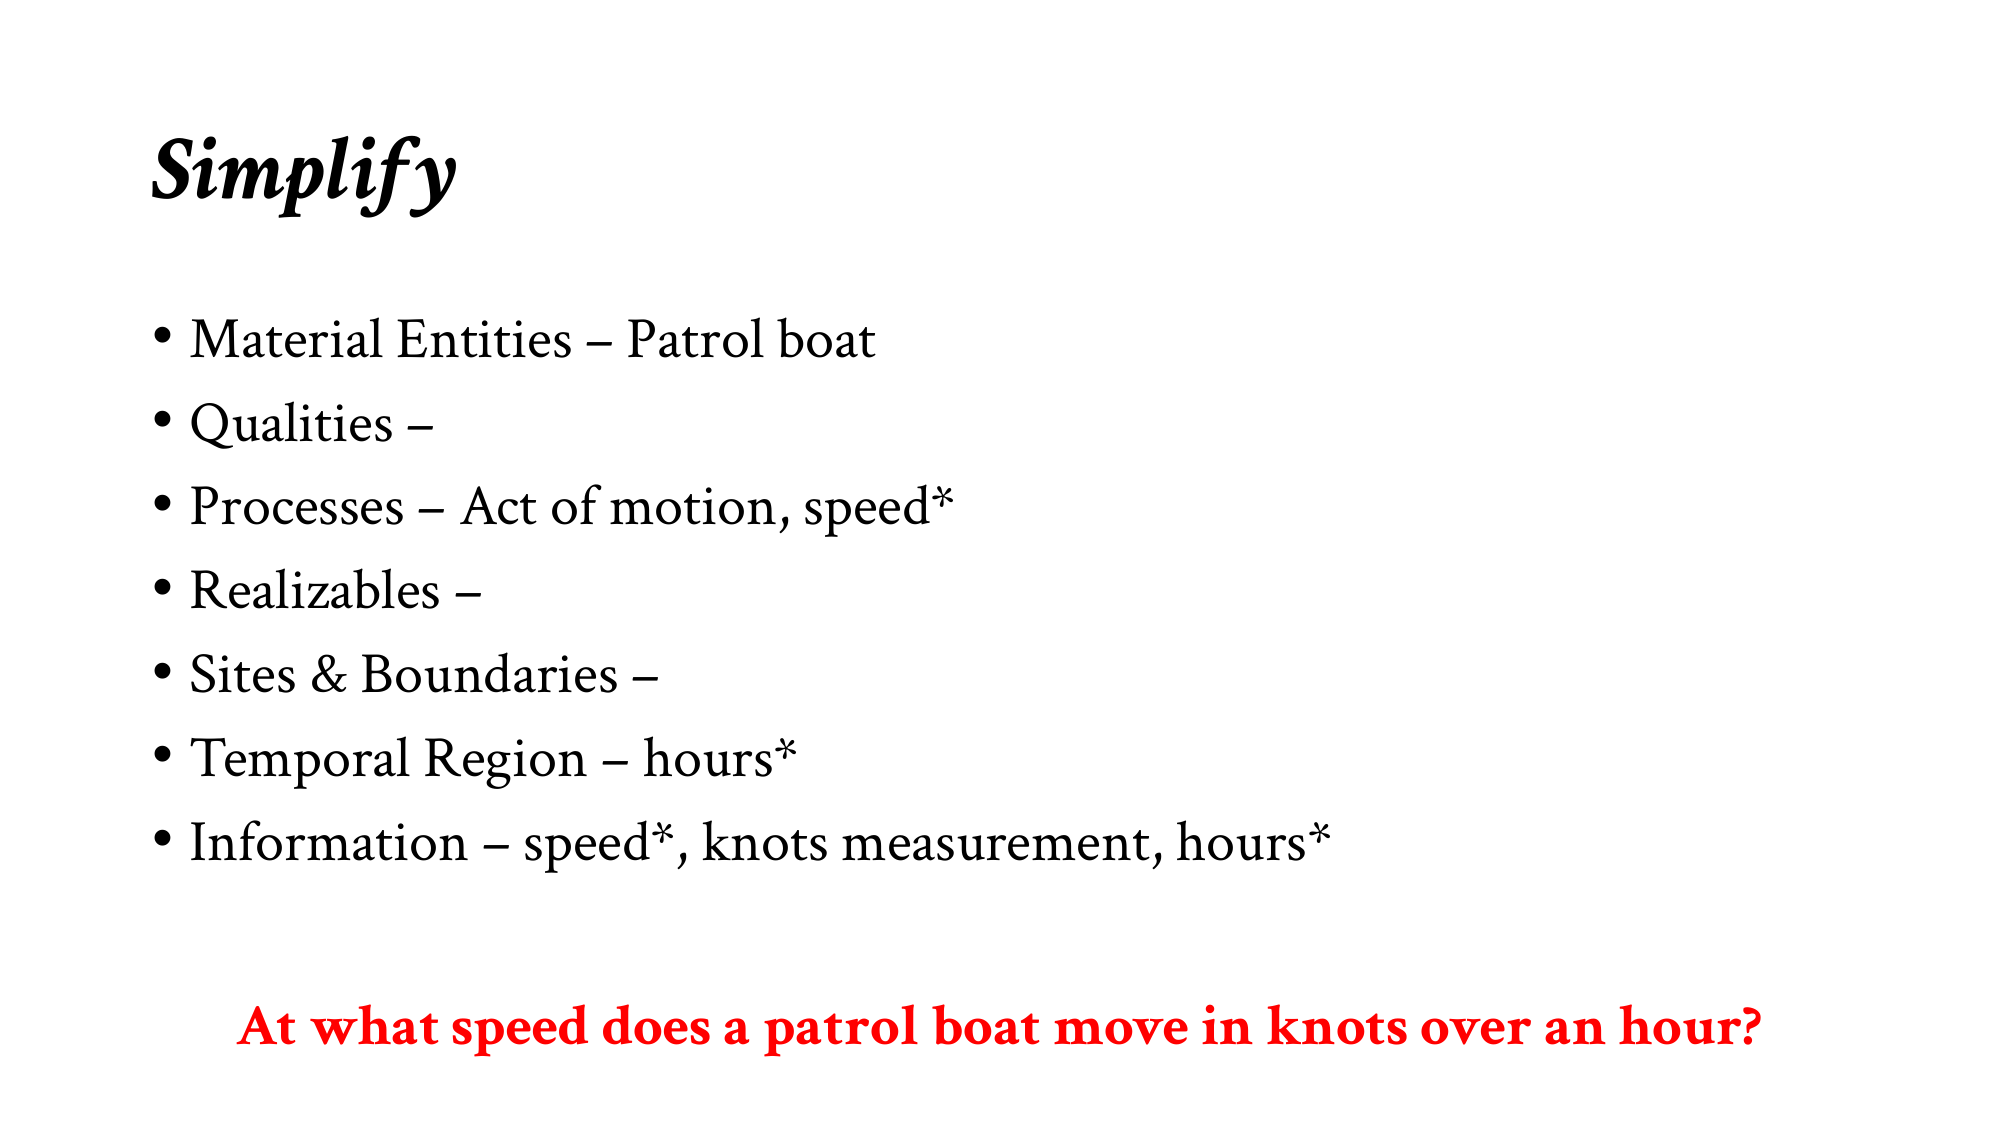

# Simplify
Material Entities – Patrol boat
Qualities –
Processes – Act of motion, speed*
Realizables –
Sites & Boundaries –
Temporal Region – hours*
Information – speed*, knots measurement, hours*

At what speed does a patrol boat move in knots over an hour?